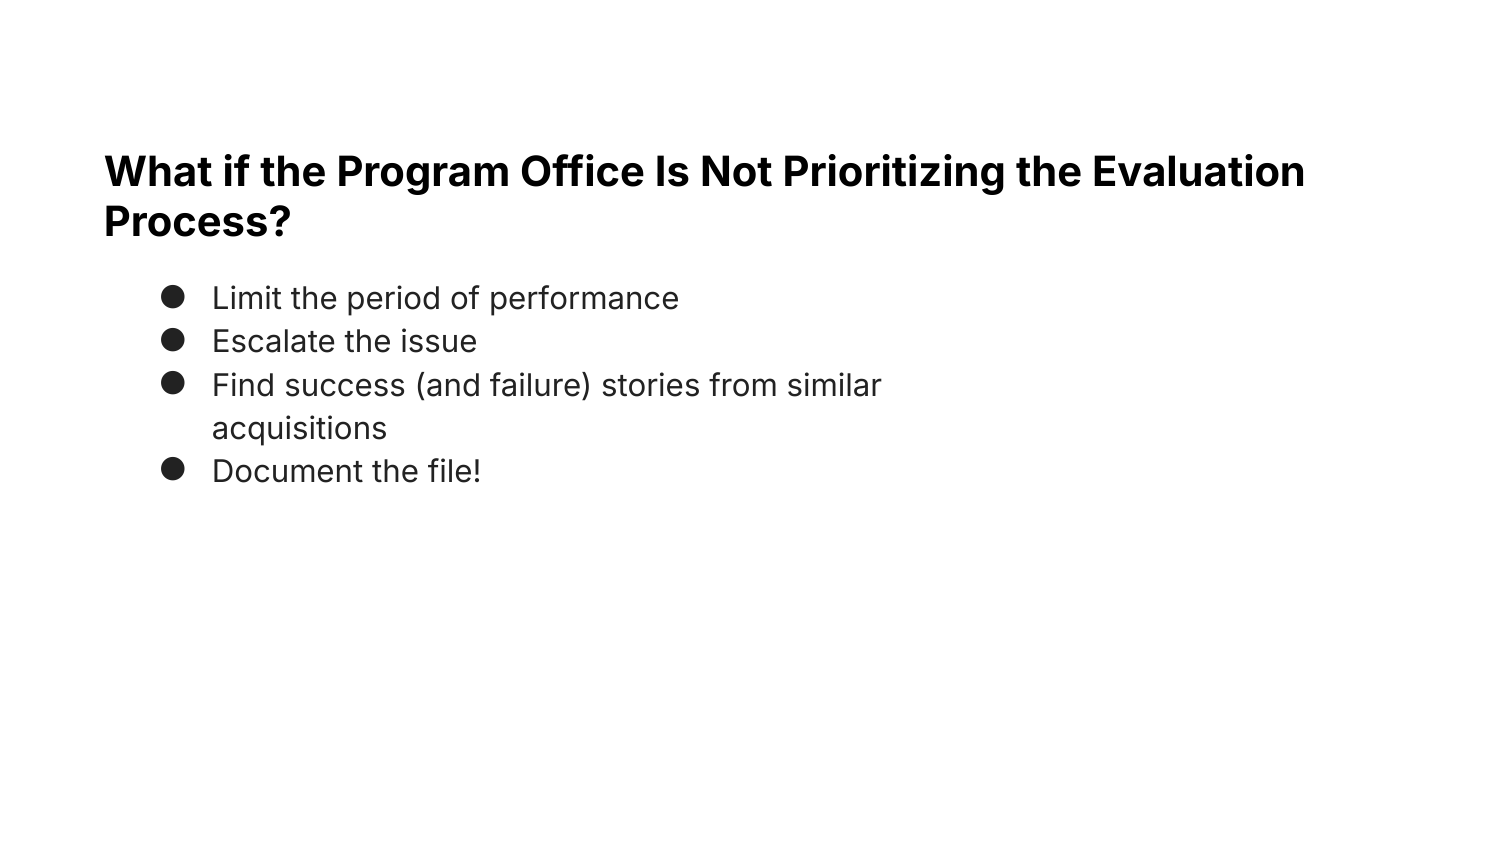

What if the Program Office Is Not Prioritizing the Evaluation Process?

Limit the period of performance
Escalate the issue
Find success (and failure) stories from similar acquisitions
Document the file!